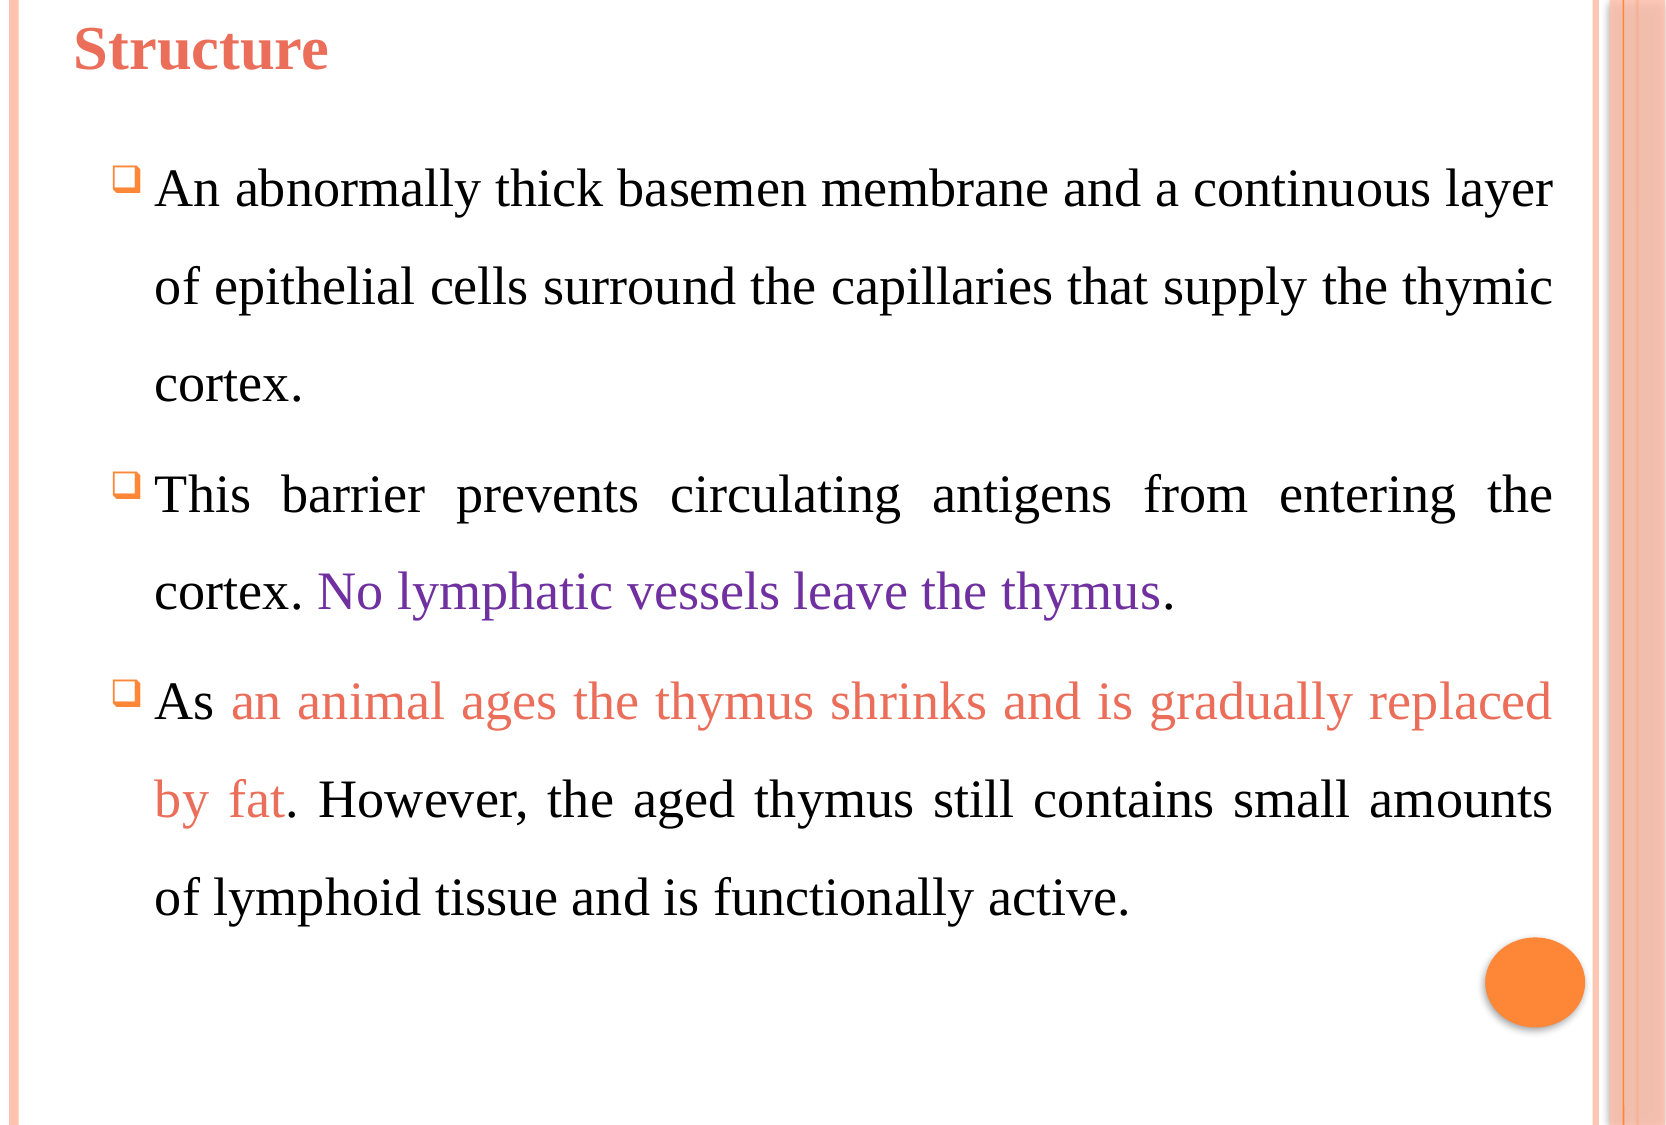

Structure
An abnormally thick basemen membrane and a continuous layer of epithelial cells surround the capillaries that supply the thymic cortex.
This barrier prevents circulating antigens from entering the cortex. No lymphatic vessels leave the thymus.
As an animal ages the thymus shrinks and is gradually replaced by fat. However, the aged thymus still contains small amounts of lymphoid tissue and is functionally active.